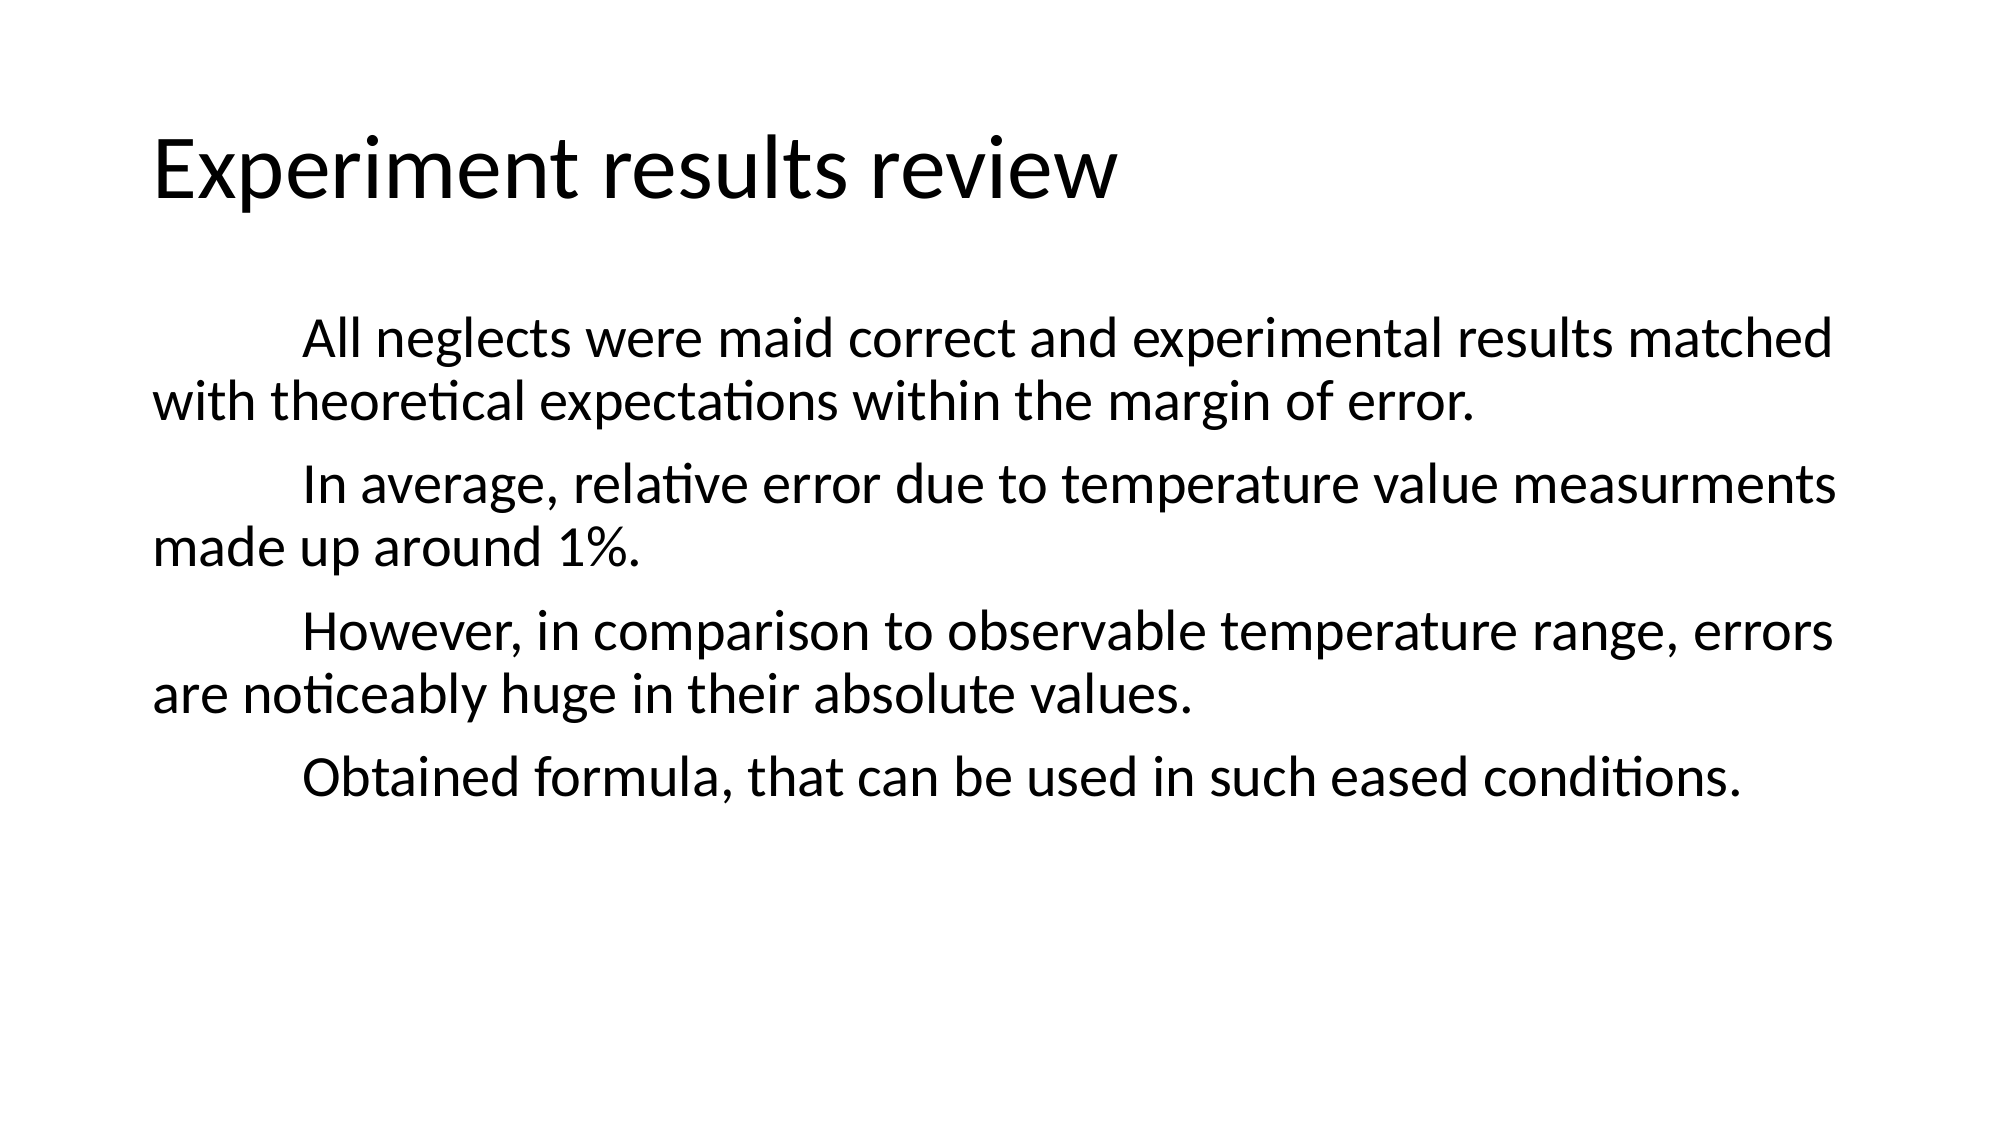

# Experiment results review
	All neglects were maid correct and experimental results matched with theoretical expectations within the margin of error.
	In average, relative error due to temperature value measurments made up around 1%.
	However, in comparison to observable temperature range, errors are noticeably huge in their absolute values.
	Obtained formula, that can be used in such eased conditions.